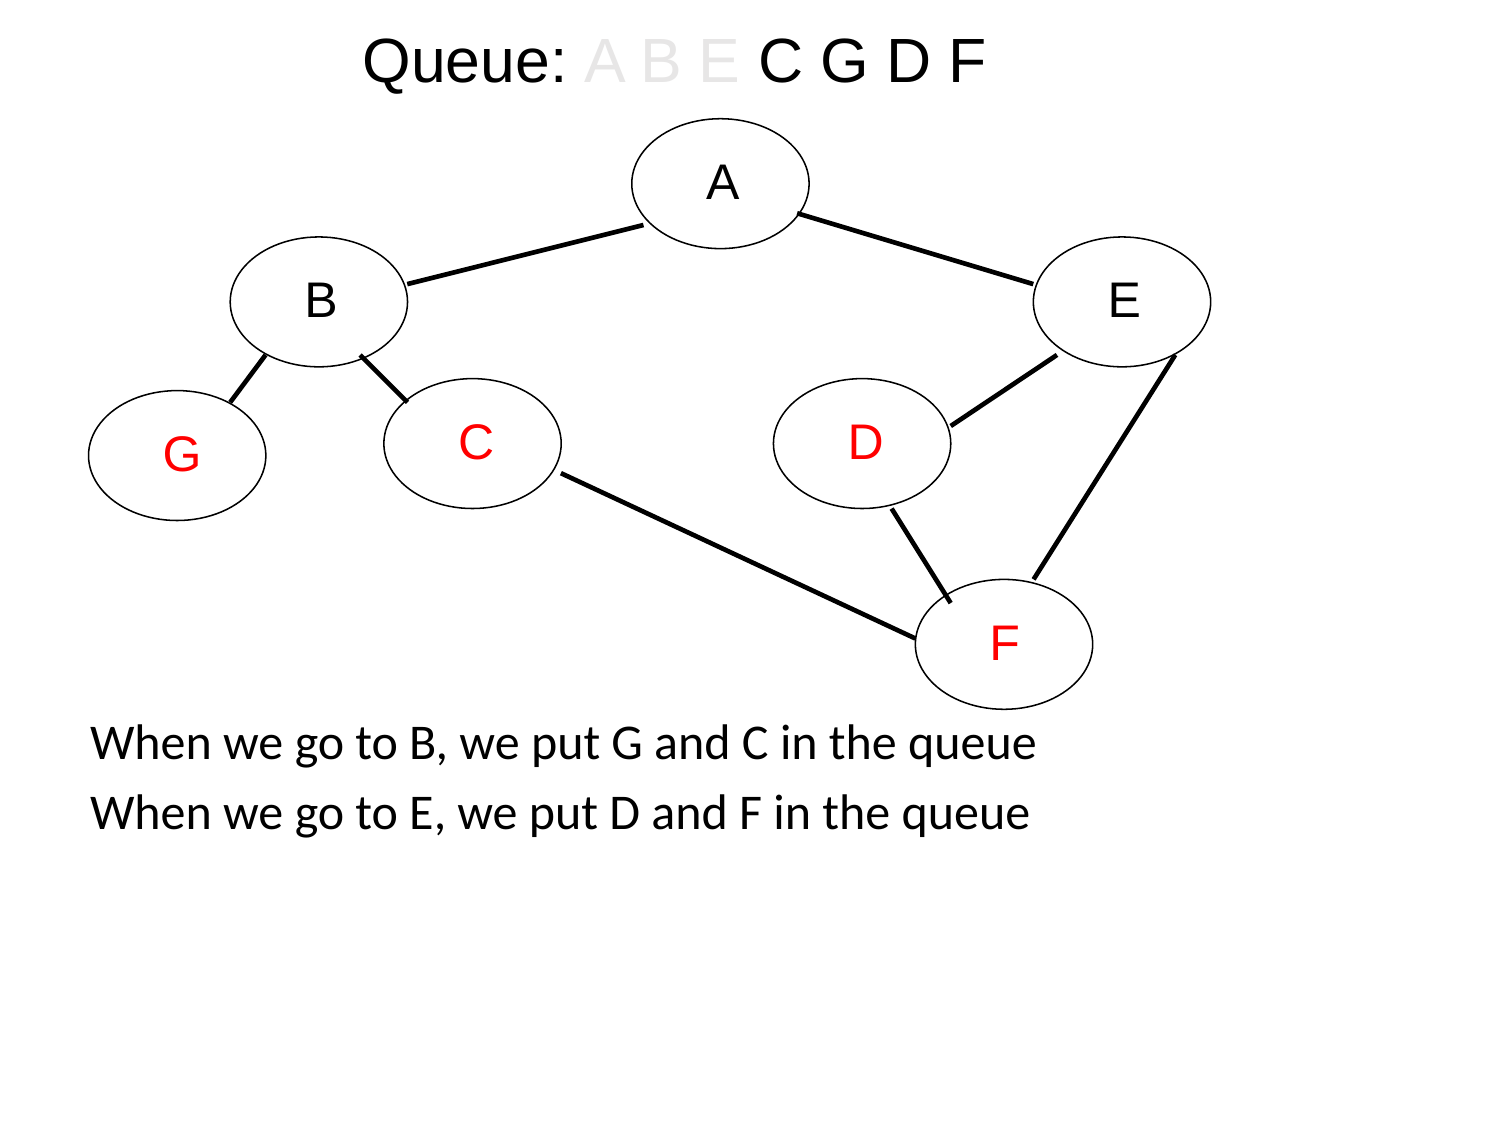

Queue: A B E C G D F

A

B

E

C

D

G

F
When we go to B, we put G and C in the queue
When we go to E, we put D and F in the queue